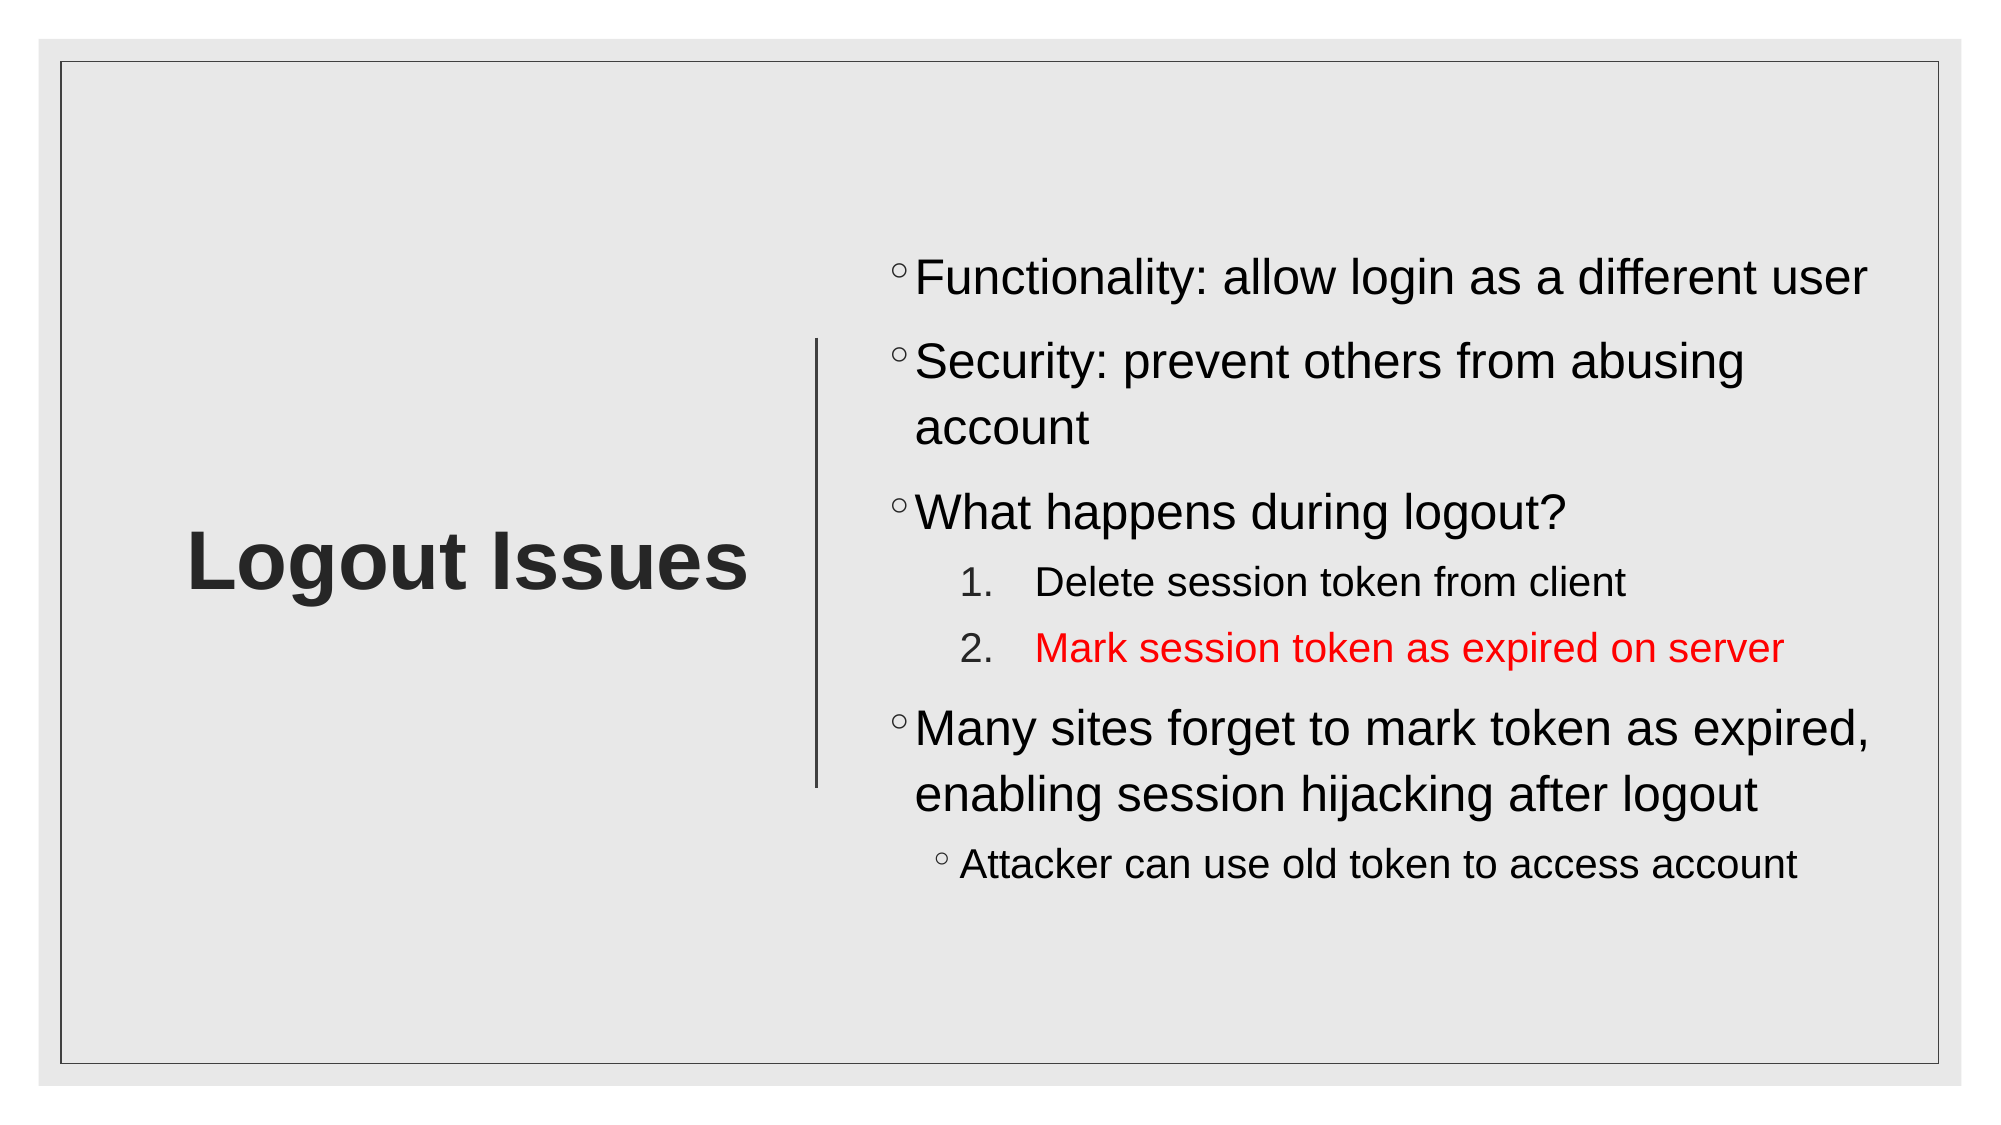

# Logout Issues
Functionality: allow login as a different user
Security: prevent others from abusing account
What happens during logout?
Delete session token from client
Mark session token as expired on server
Many sites forget to mark token as expired, enabling session hijacking after logout
Attacker can use old token to access account